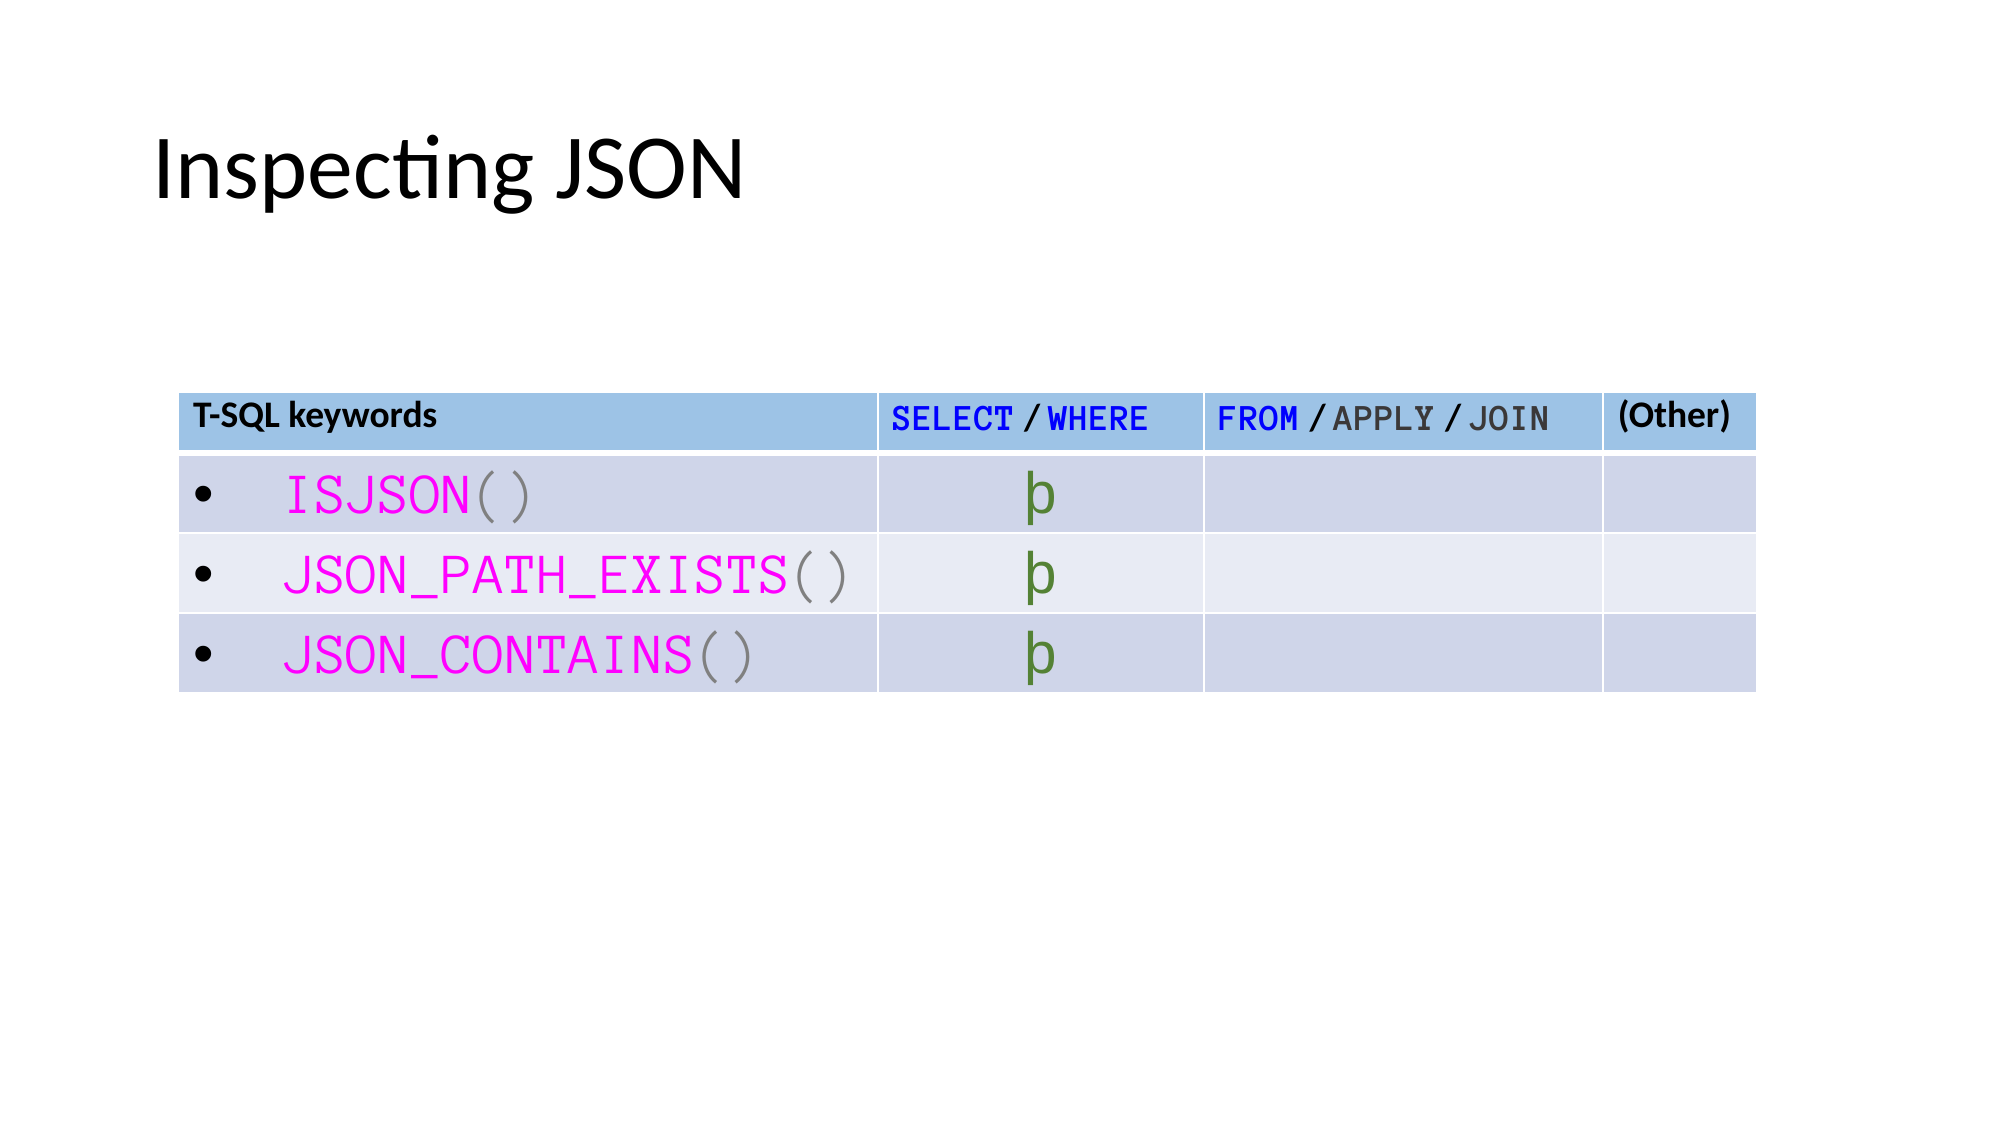

# Inspecting JSON
| T-SQL keywords | SELECT / WHERE | FROM / APPLY / JOIN | (Other) |
| --- | --- | --- | --- |
| ISJSON() | þ |  |  |
| JSON\_PATH\_EXISTS() | þ |  |  |
| JSON\_CONTAINS() | þ |  |  |